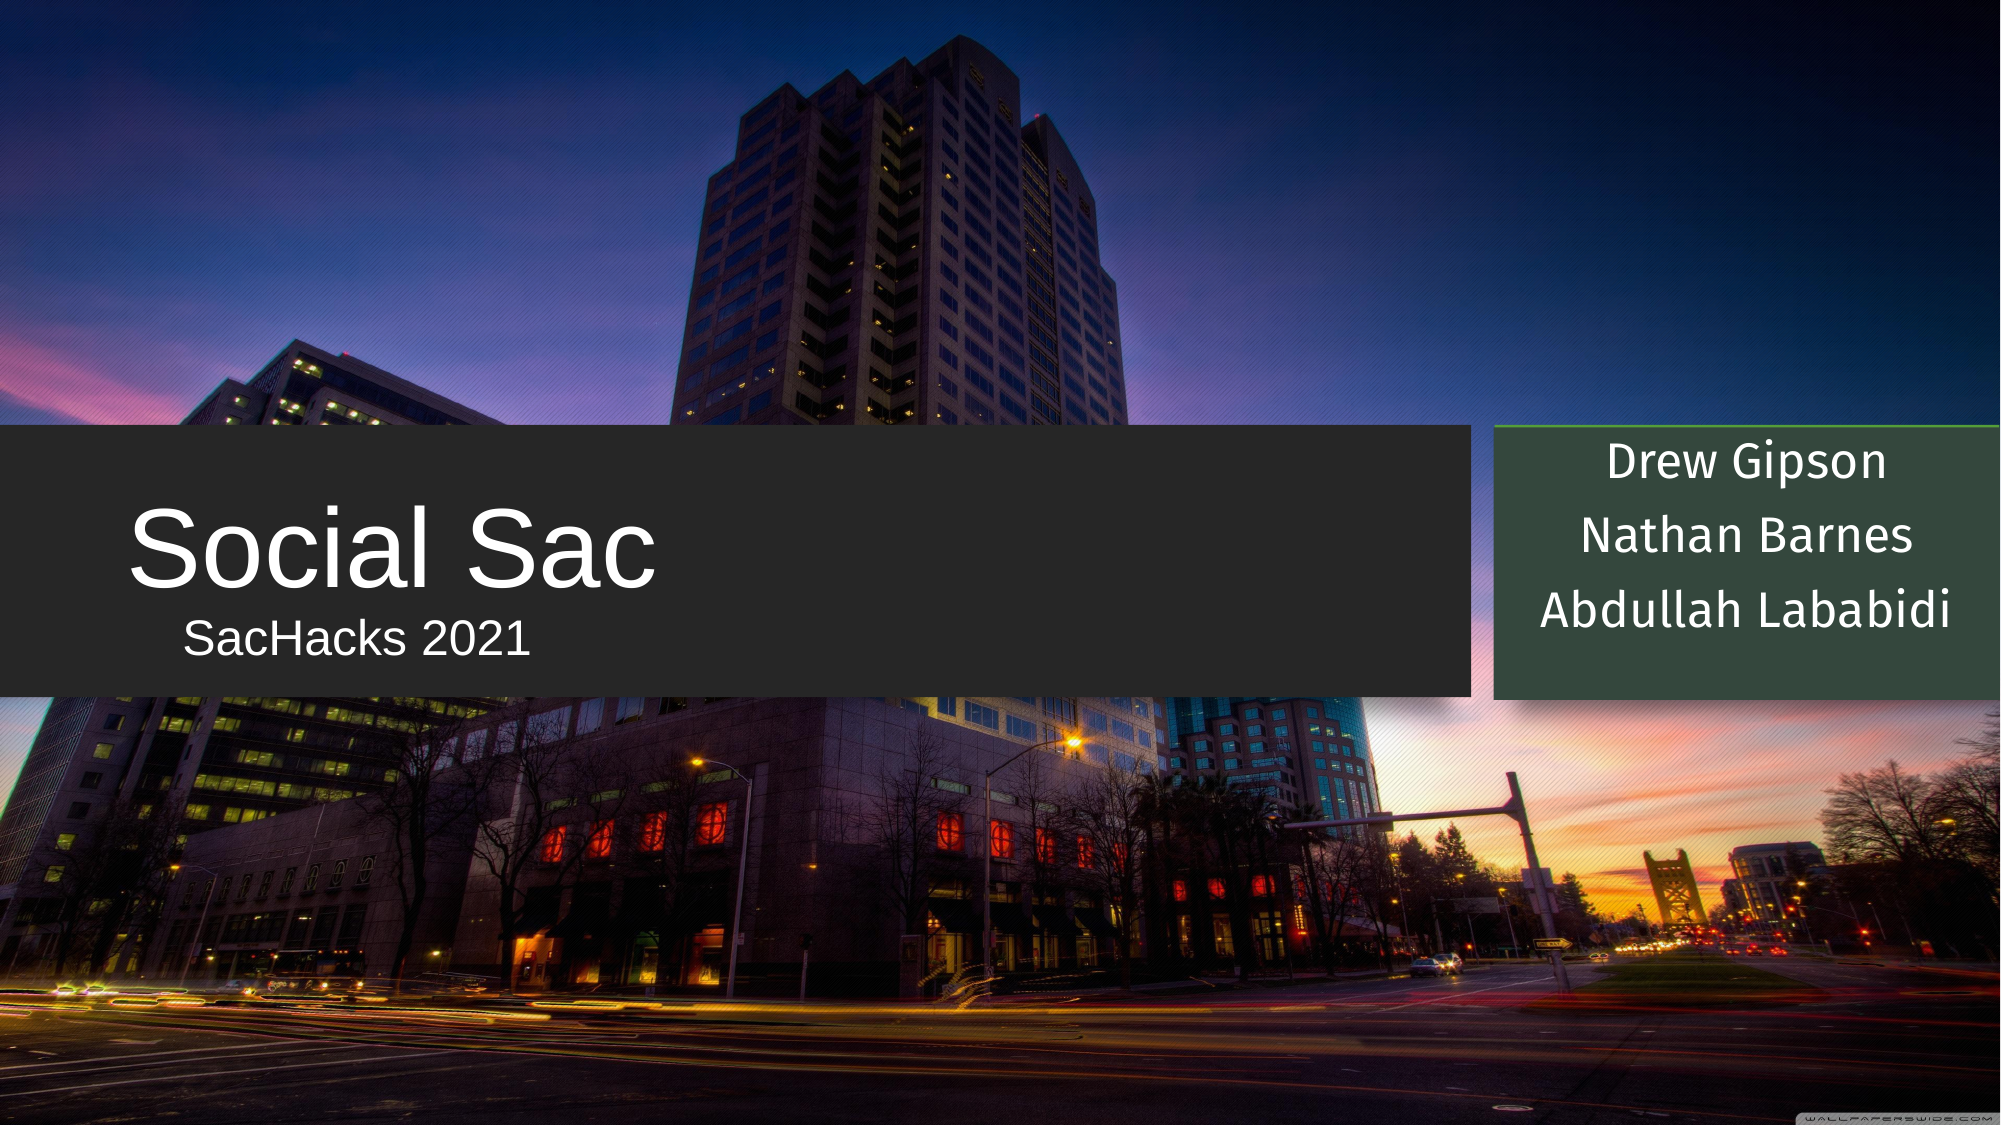

Drew Gipson
Nathan Barnes
Abdullah Lababidi

# Social Sac SacHacks 2021